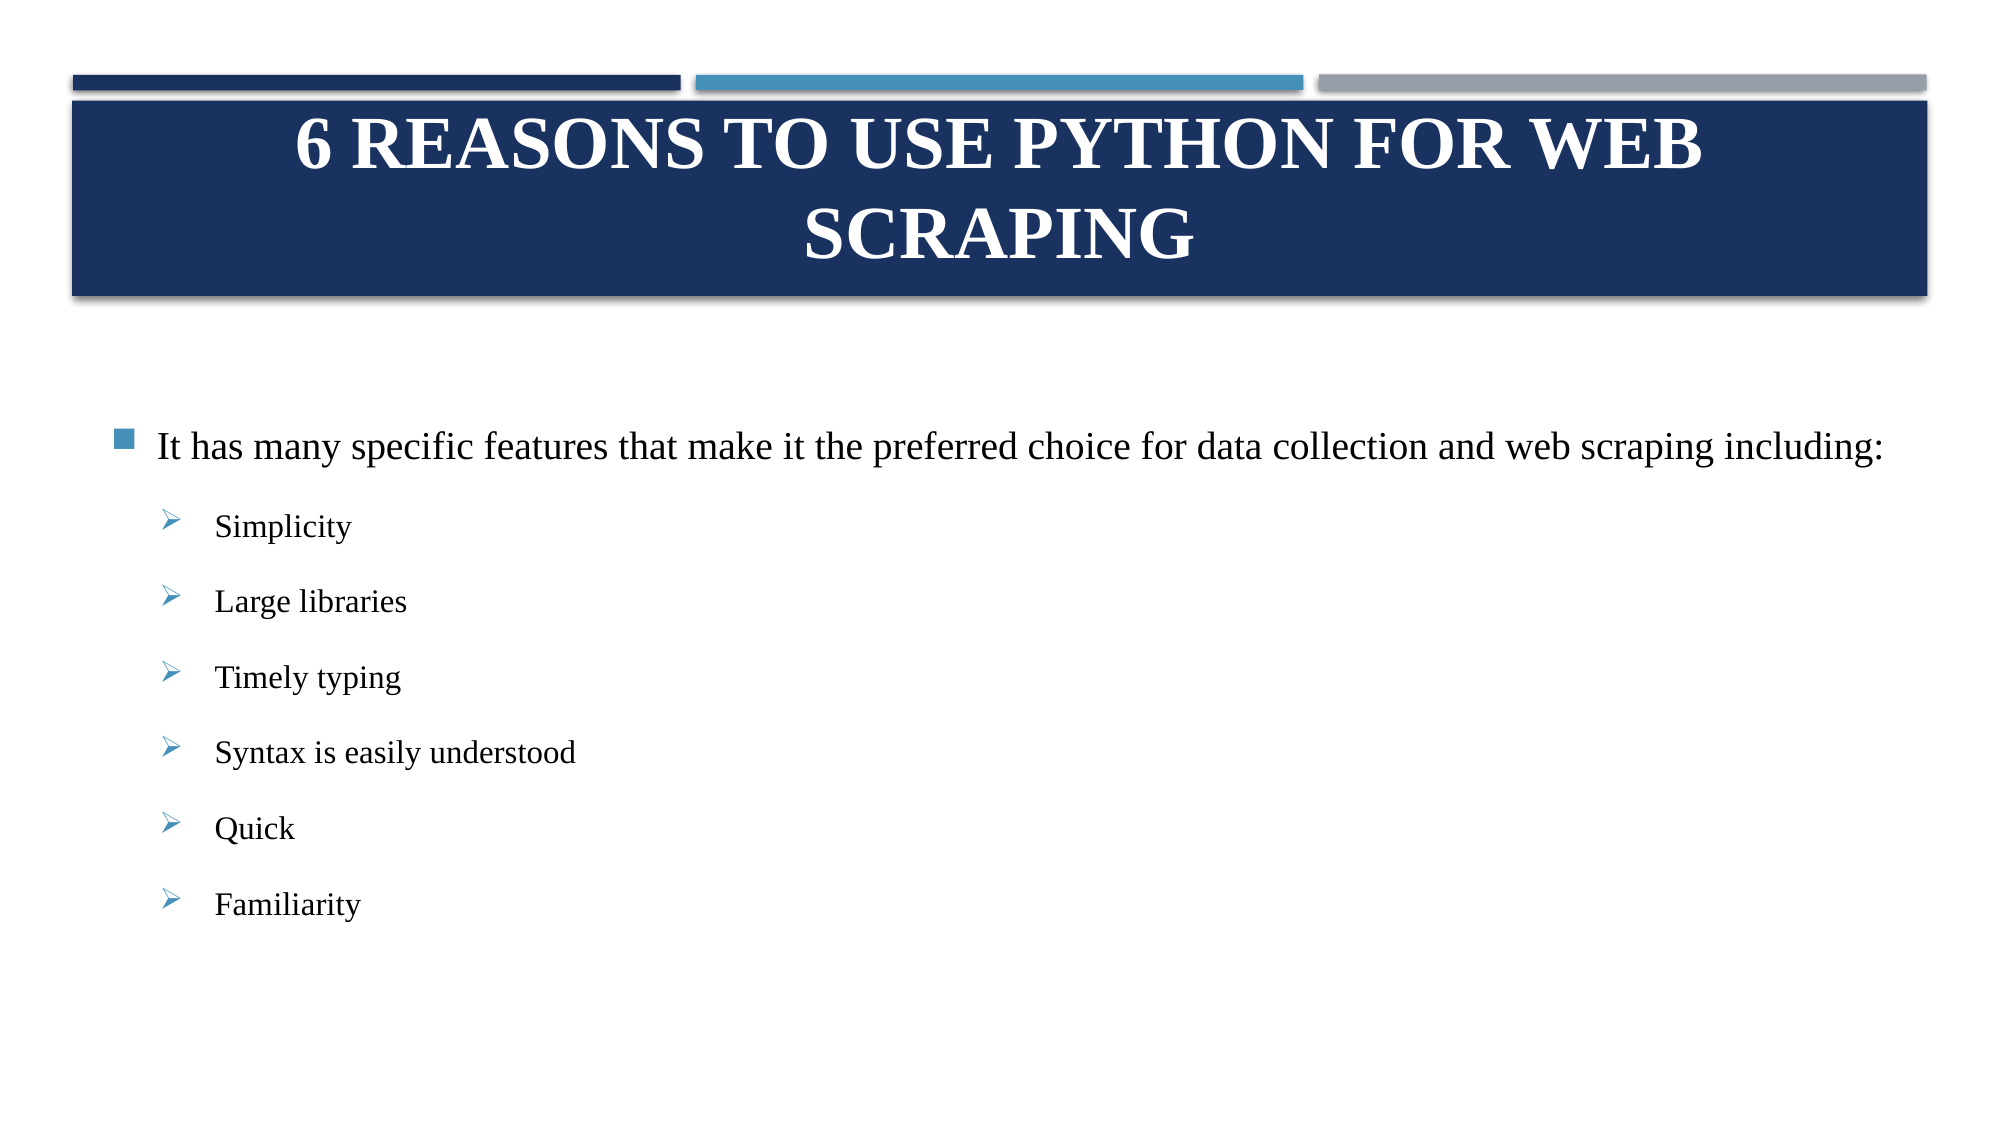

# 6 REASONS TO USE PYTHON FOR WEB SCRAPING
It has many specific features that make it the preferred choice for data collection and web scraping including:
 Simplicity
 Large libraries
 Timely typing
 Syntax is easily understood
 Quick
 Familiarity